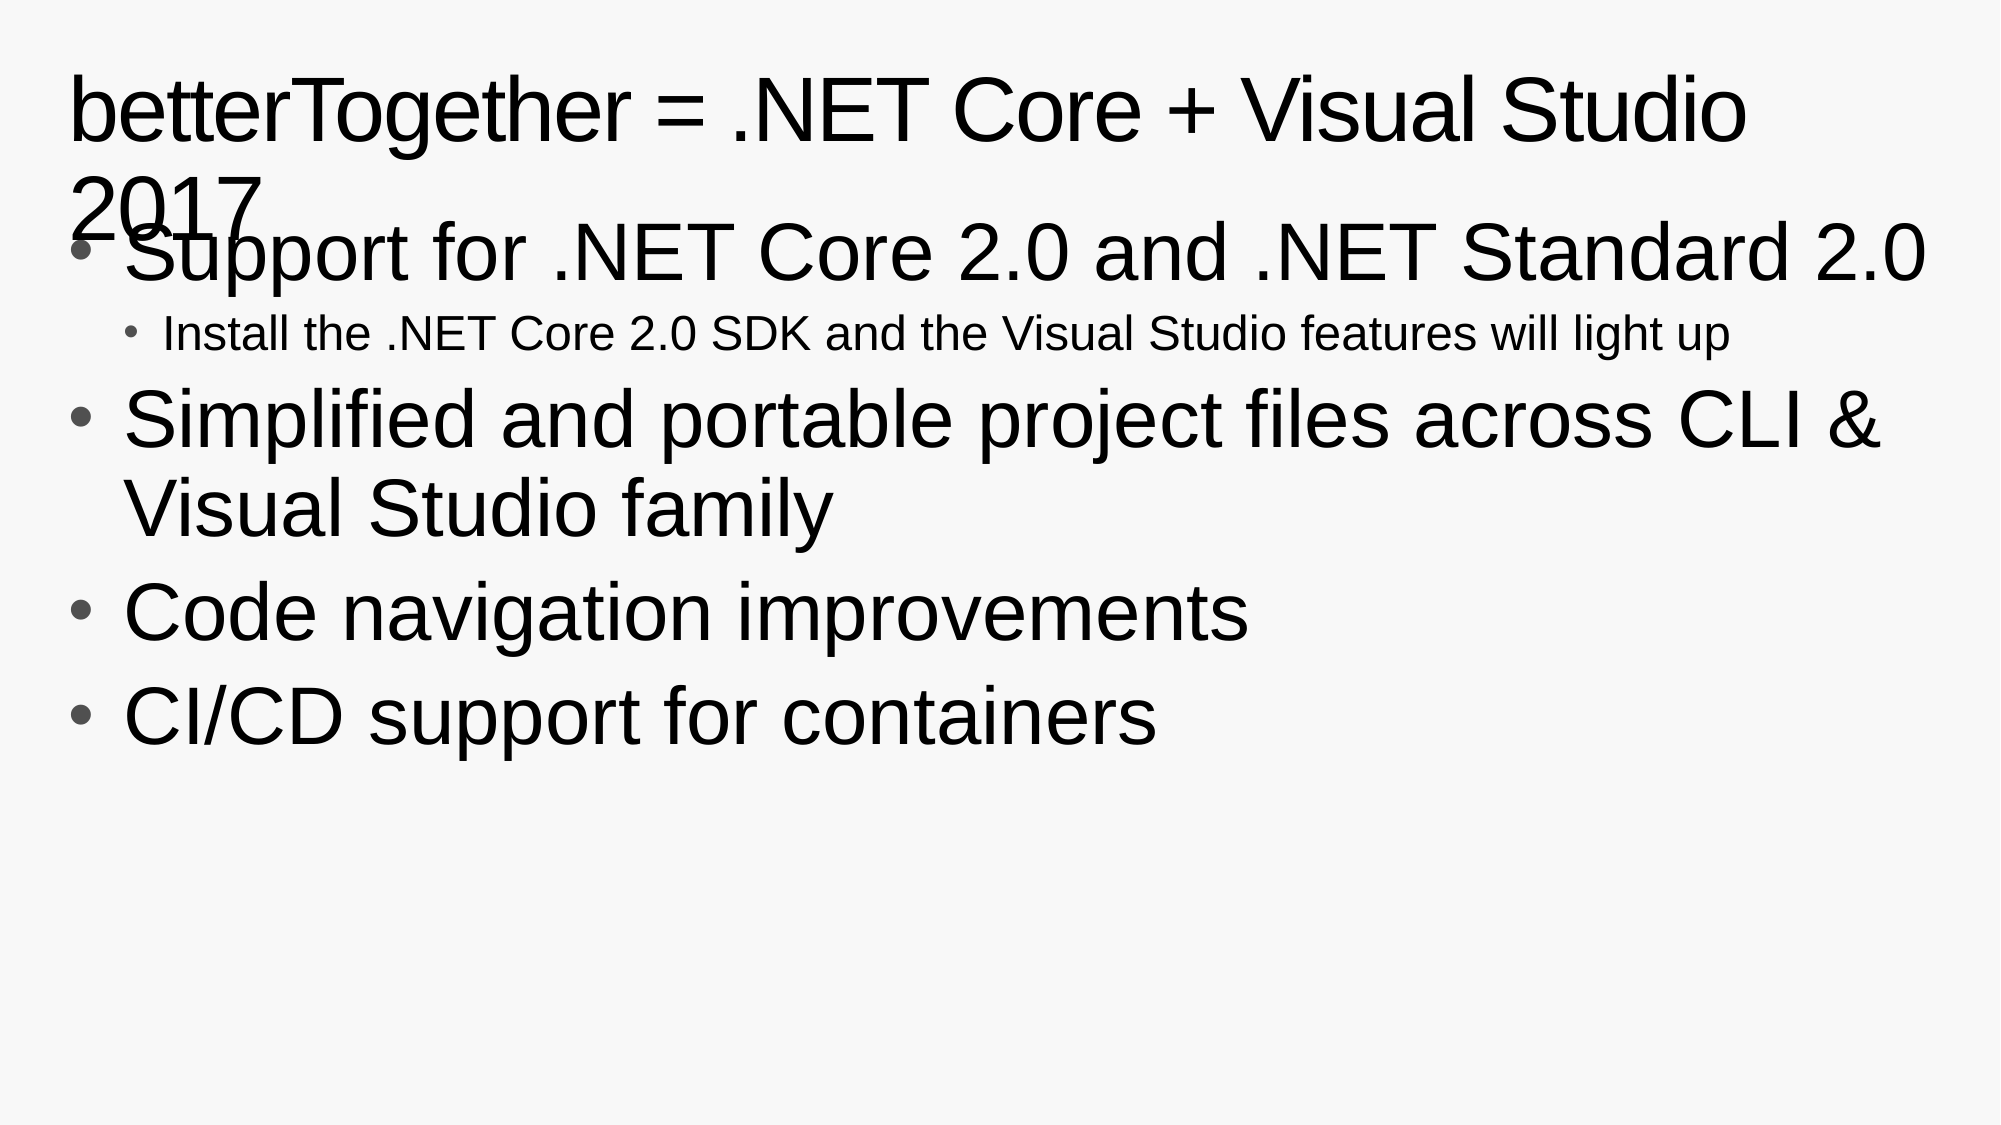

# betterTogether = .NET Core + Visual Studio 2017
Support for .NET Core 2.0 and .NET Standard 2.0
Install the .NET Core 2.0 SDK and the Visual Studio features will light up
Simplified and portable project files across CLI & Visual Studio family
Code navigation improvements
CI/CD support for containers